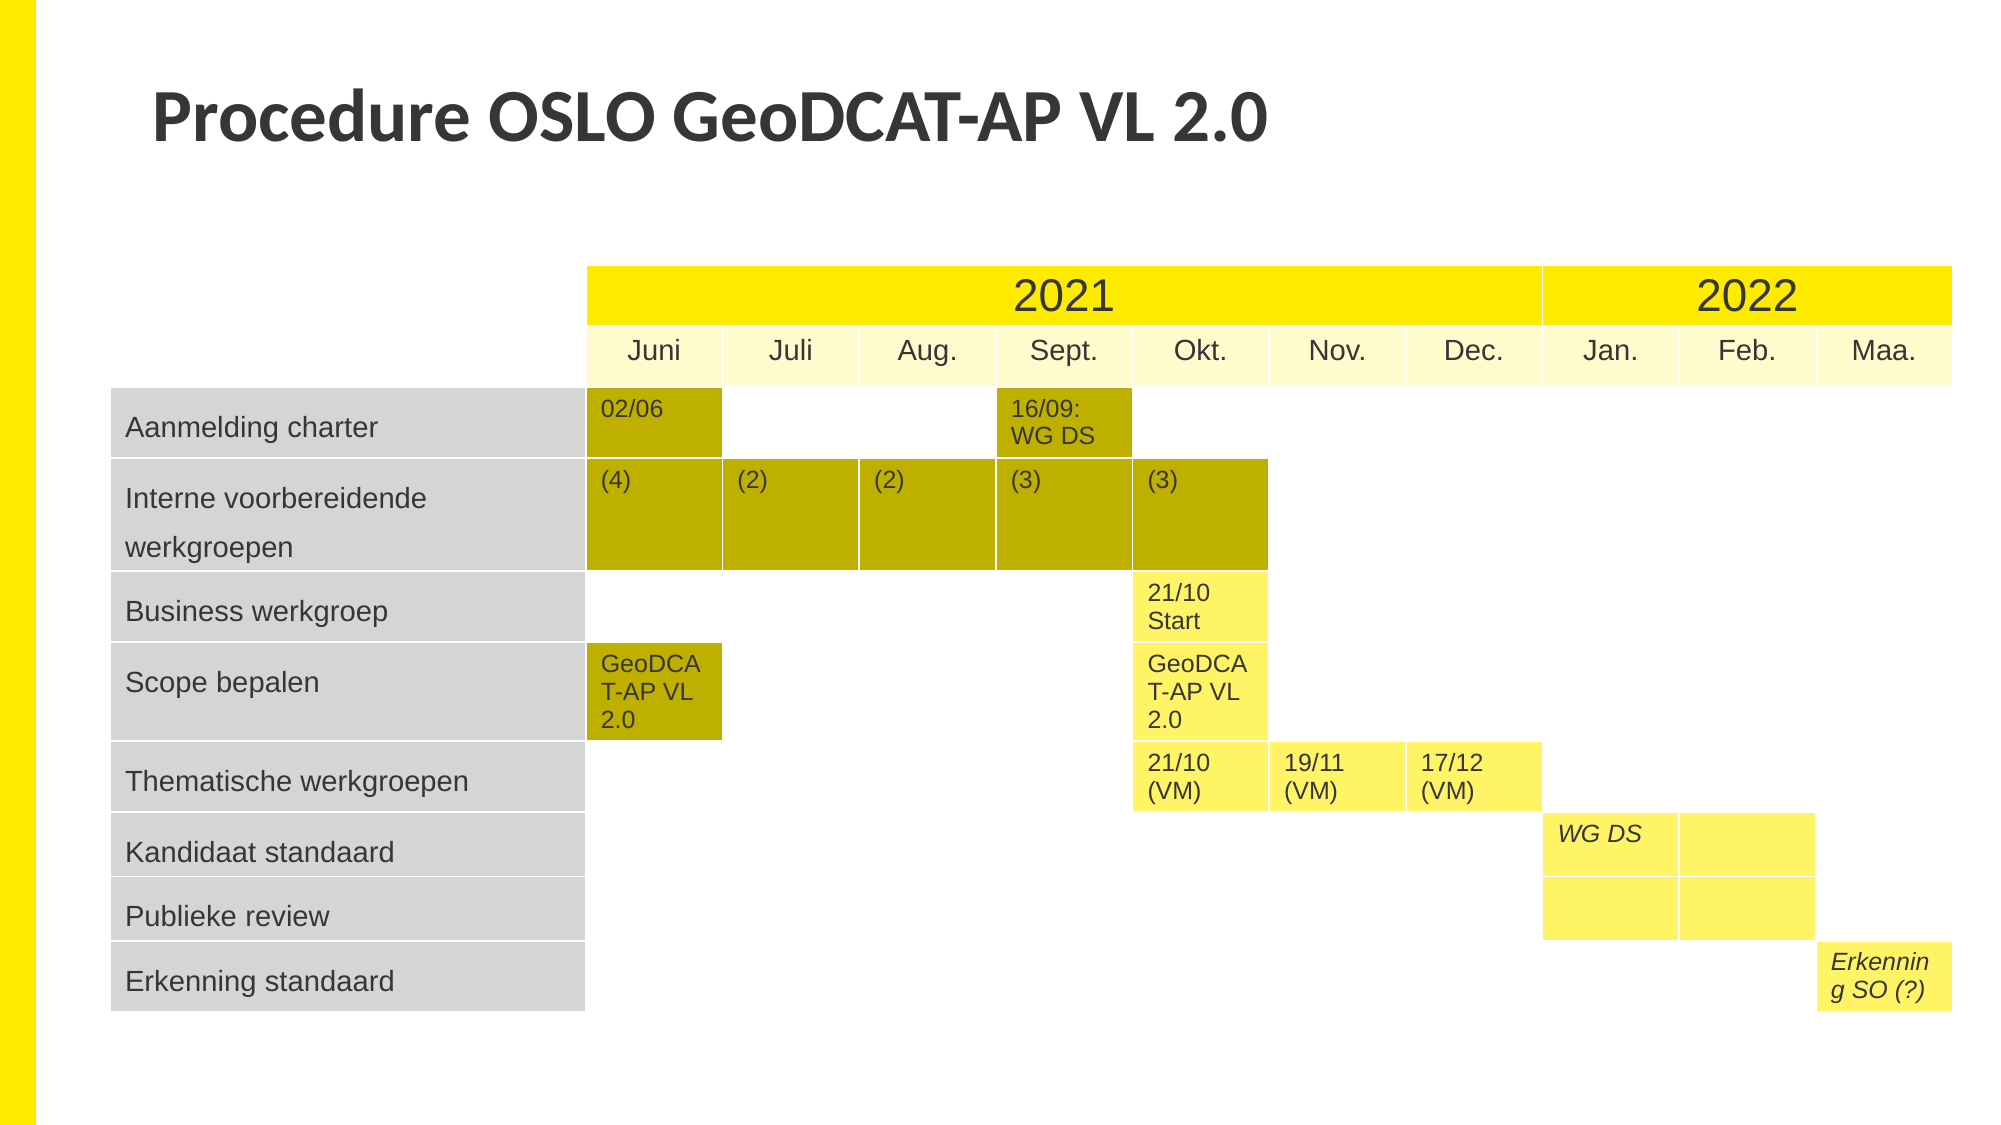

# Procedure OSLO GeoDCAT-AP VL 2.0
|  | 2021 |  |  |  |  |  |  | 2022 |  |  |
| --- | --- | --- | --- | --- | --- | --- | --- | --- | --- | --- |
|  | Juni | Juli | Aug. | Sept. | Okt. | Nov. | Dec. | Jan. | Feb. | Maa. |
| Aanmelding charter | 02/06 |  |  | 16/09: WG DS |  |  |  |  |  |  |
| Interne voorbereidende werkgroepen | (4) | (2) | (2) | (3) | (3) |  |  |  |  |  |
| Business werkgroep |  |  |  |  | 21/10 Start |  |  |  |  |  |
| Scope bepalen | GeoDCAT-AP VL 2.0 |  |  |  | GeoDCAT-AP VL 2.0 |  |  |  |  |  |
| Thematische werkgroepen |  |  |  |  | 21/10 (VM) | 19/11 (VM) | 17/12 (VM) |  |  |  |
| Kandidaat standaard |  |  |  |  |  |  |  | WG DS |  |  |
| Publieke review |  |  |  |  |  |  |  |  |  |  |
| Erkenning standaard |  |  |  |  |  |  |  |  |  | Erkenning SO (?) |